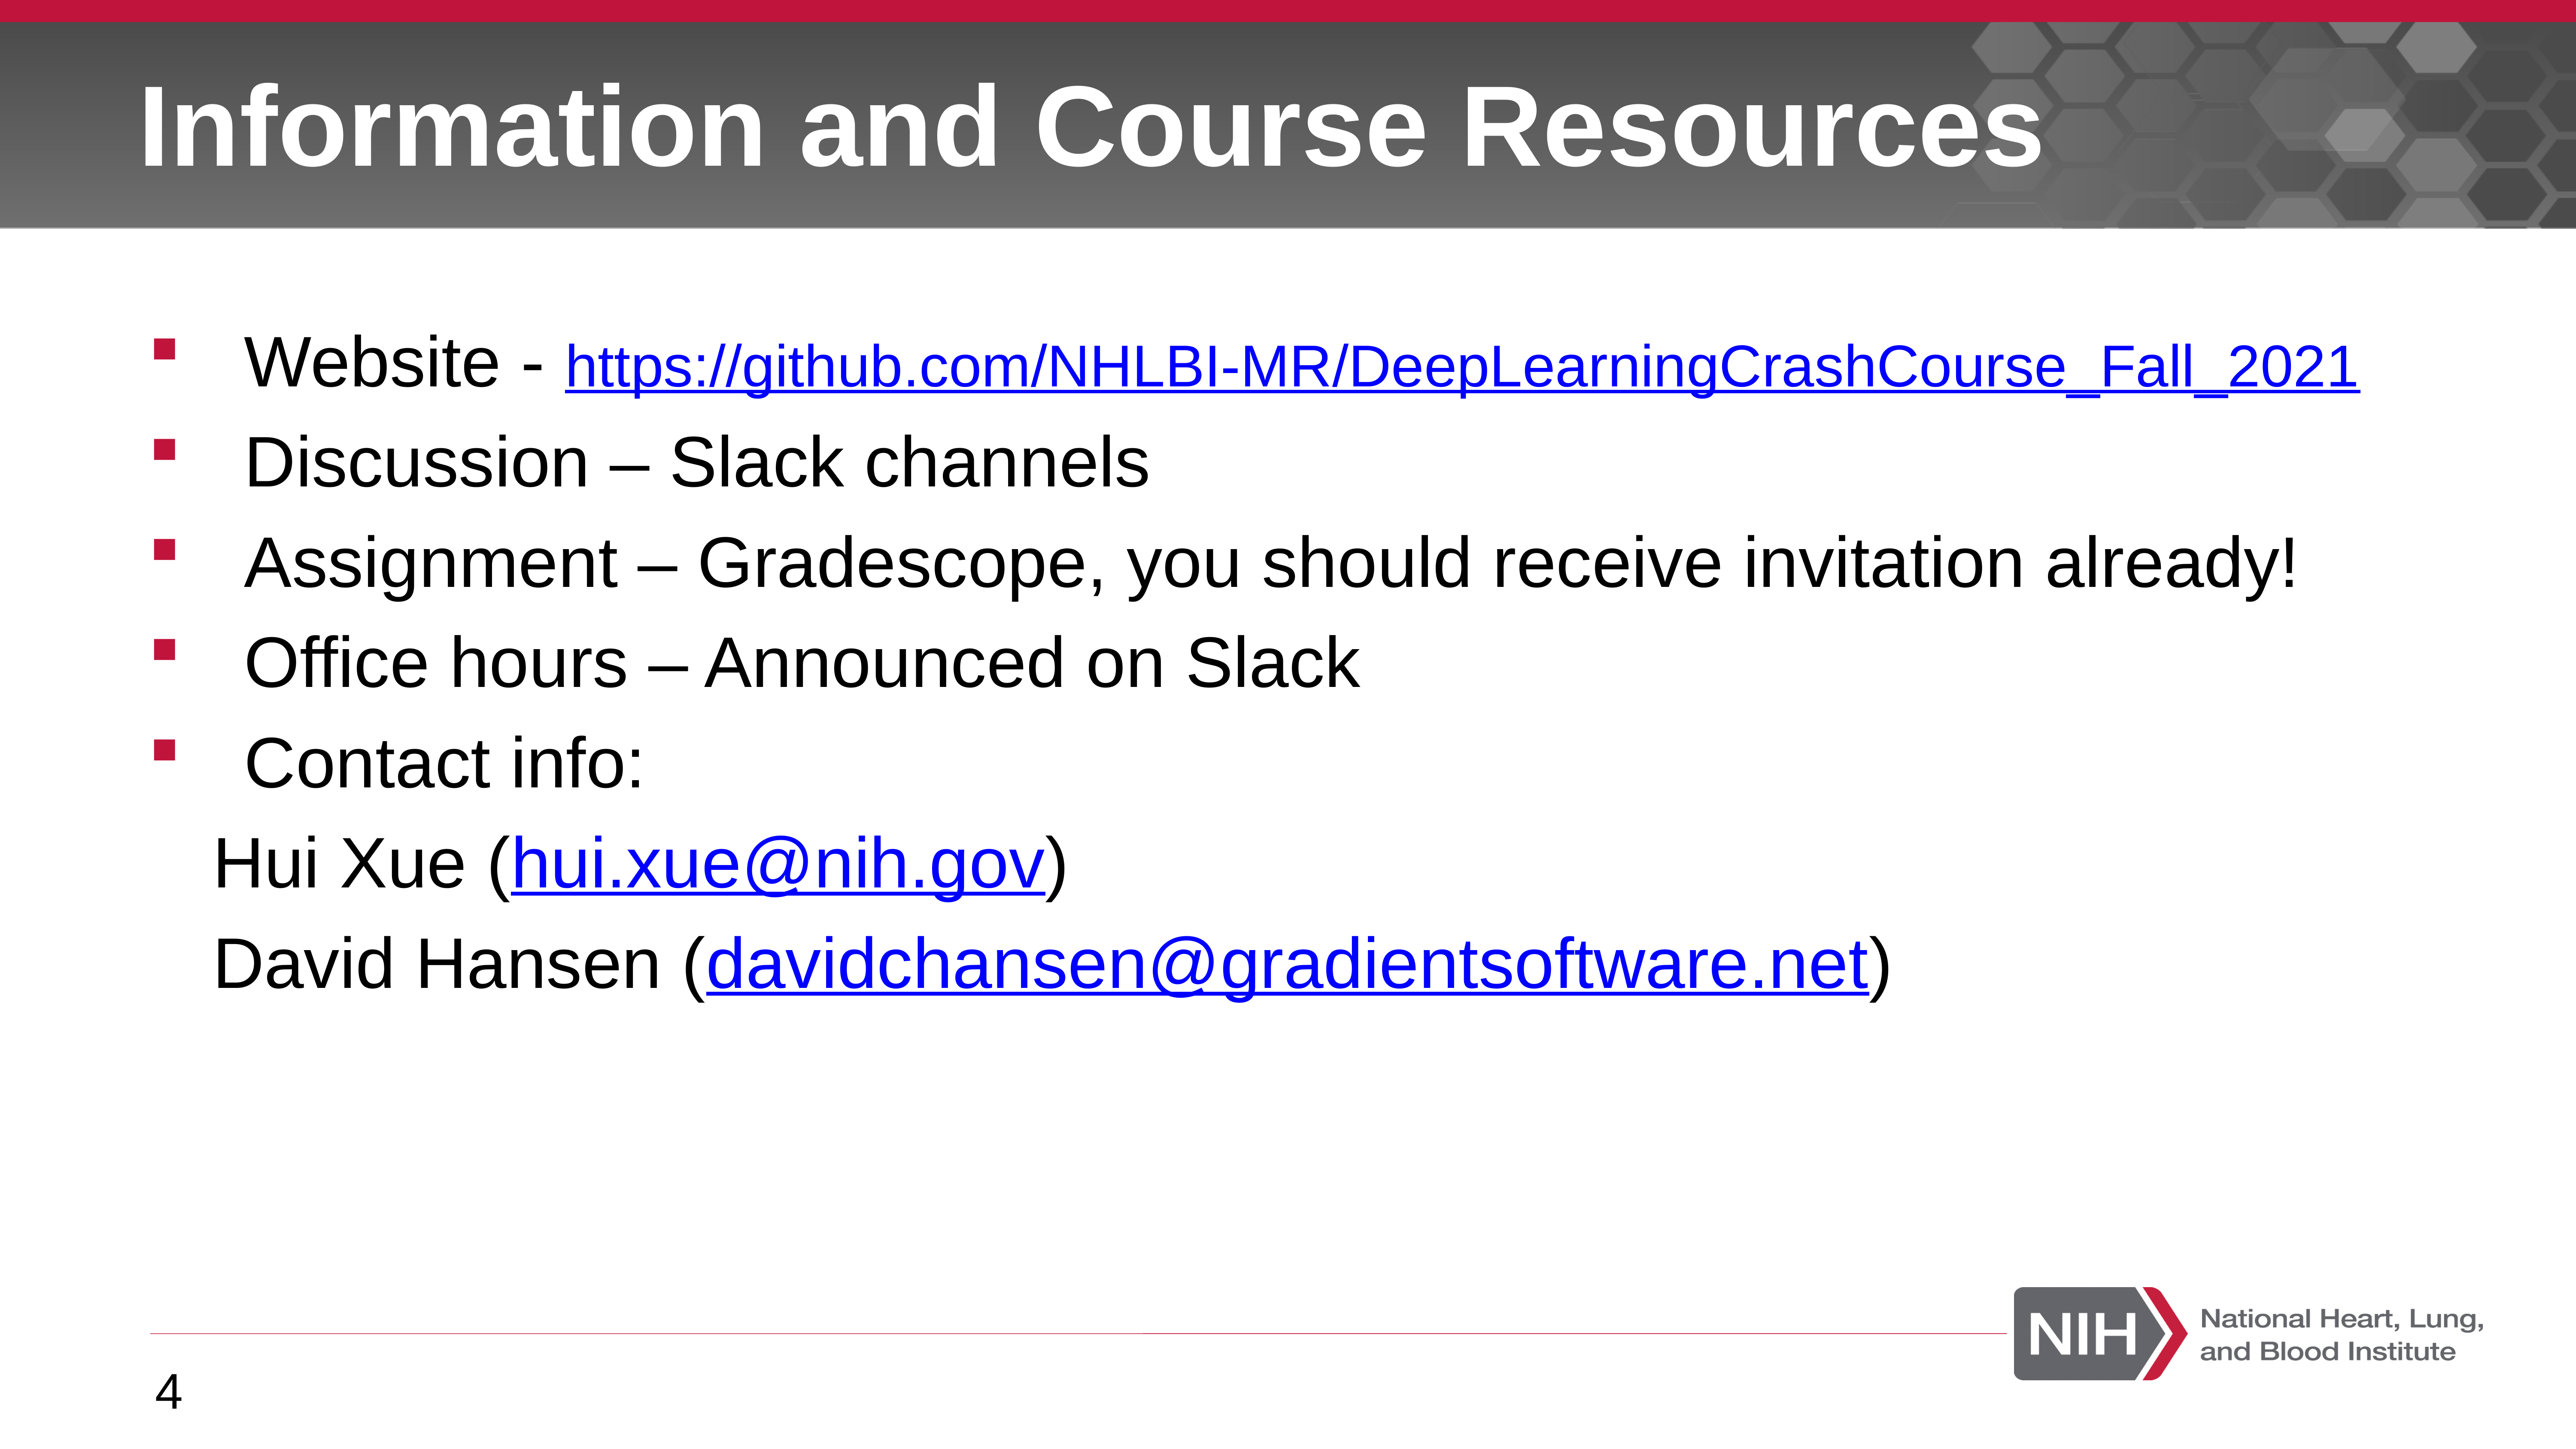

# Information and Course Resources
Website - https://github.com/NHLBI-MR/DeepLearningCrashCourse_Fall_2021
Discussion – Slack channels
Assignment – Gradescope, you should receive invitation already!
Office hours – Announced on Slack
Contact info:
	Hui Xue (hui.xue@nih.gov)
	David Hansen (davidchansen@gradientsoftware.net)
4